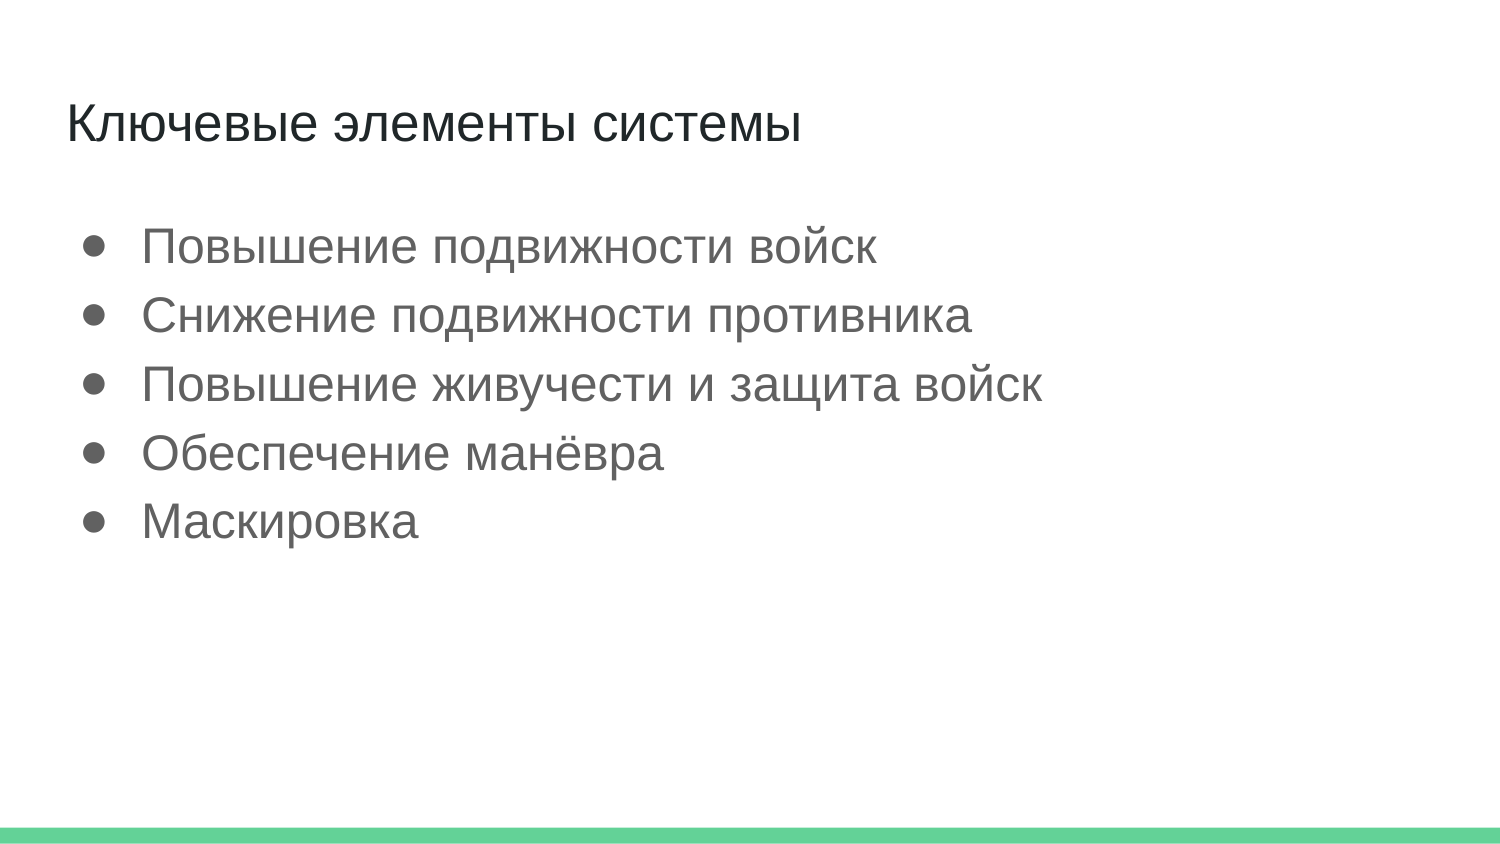

# Ключевые элементы системы
Повышение подвижности войск
Снижение подвижности противника
Повышение живучести и защита войск
Обеспечение манёвра
Маскировка